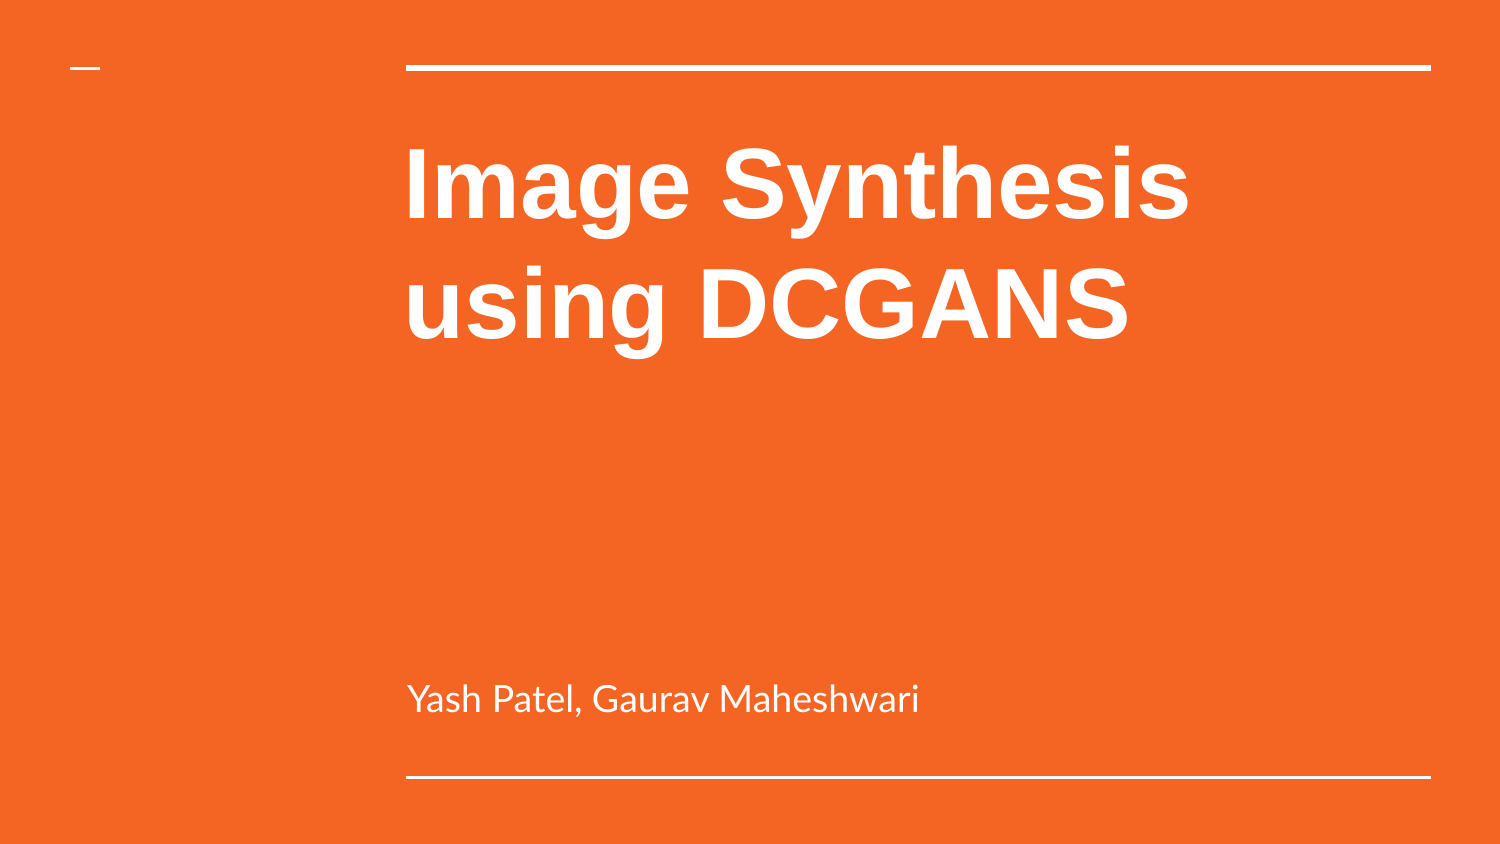

# Image Synthesis using DCGANS
Yash Patel, Gaurav Maheshwari